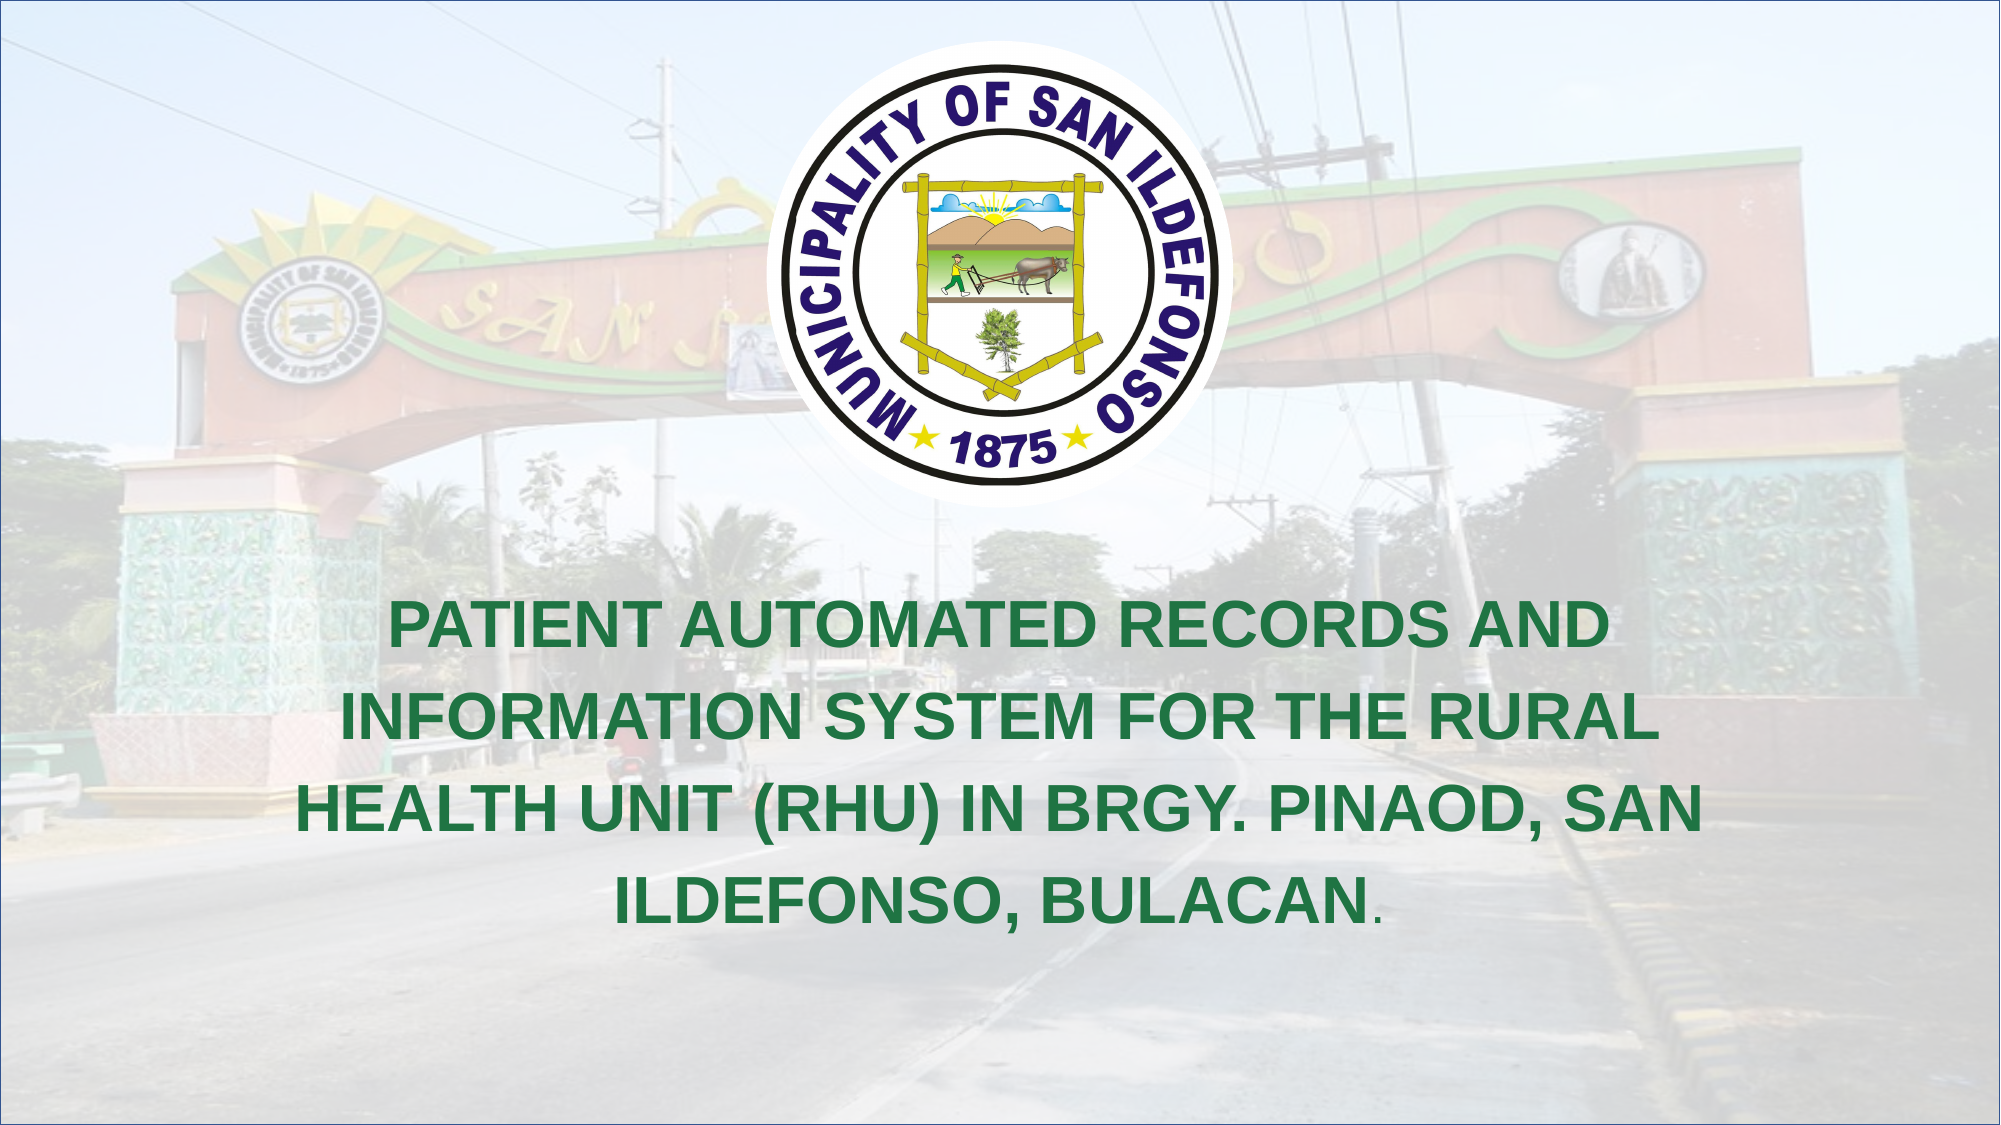

# PATIENT AUTOMATED RECORDS AND INFORMATION SYSTEM FOR THE RURAL HEALTH UNIT (RHU) IN BRGY. PINAOD, SAN ILDEFONSO, BULACAN.